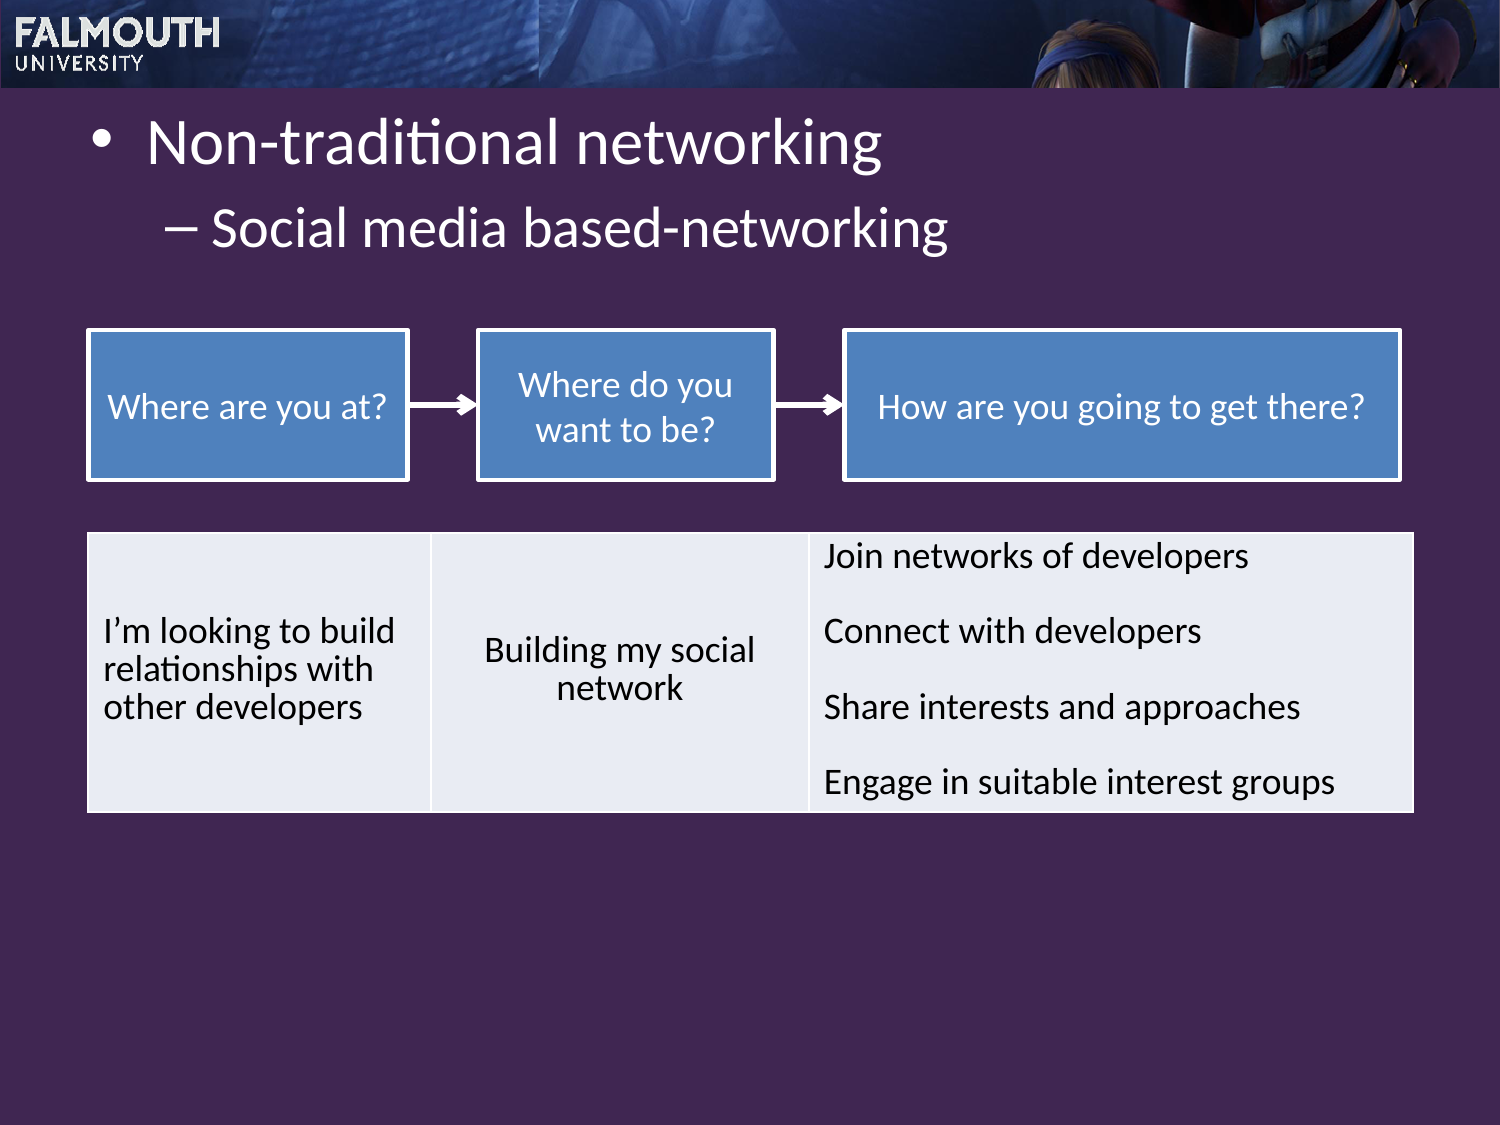

Non-traditional networking
Social media based-networking

Where are you at?
Where do you want to be?
How are you going to get there?
| I’m looking to build relationships with other developers | Building my social network | Join networks of developers Connect with developers Share interests and approaches Engage in suitable interest groups |
| --- | --- | --- |